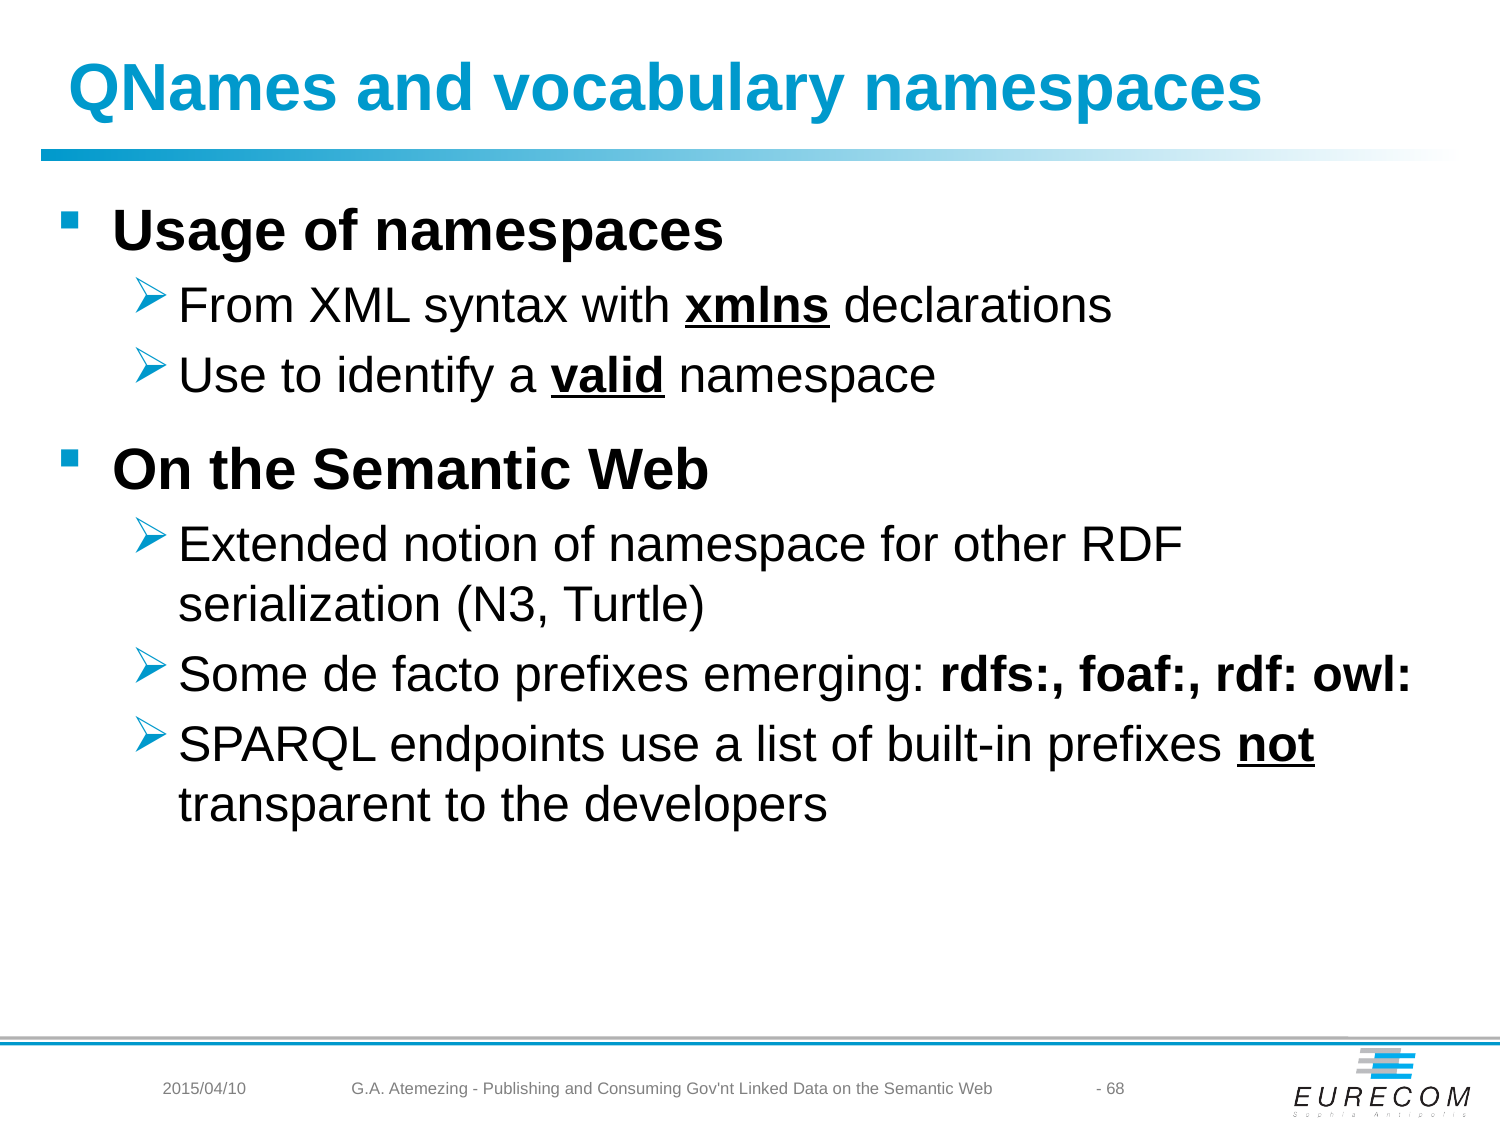

# QNames and vocabulary namespaces
Usage of namespaces
From XML syntax with xmlns declarations
Use to identify a valid namespace
On the Semantic Web
Extended notion of namespace for other RDF serialization (N3, Turtle)
Some de facto prefixes emerging: rdfs:, foaf:, rdf: owl:
SPARQL endpoints use a list of built-in prefixes not transparent to the developers
2015/04/10
G.A. Atemezing - Publishing and Consuming Gov'nt Linked Data on the Semantic Web
- 68